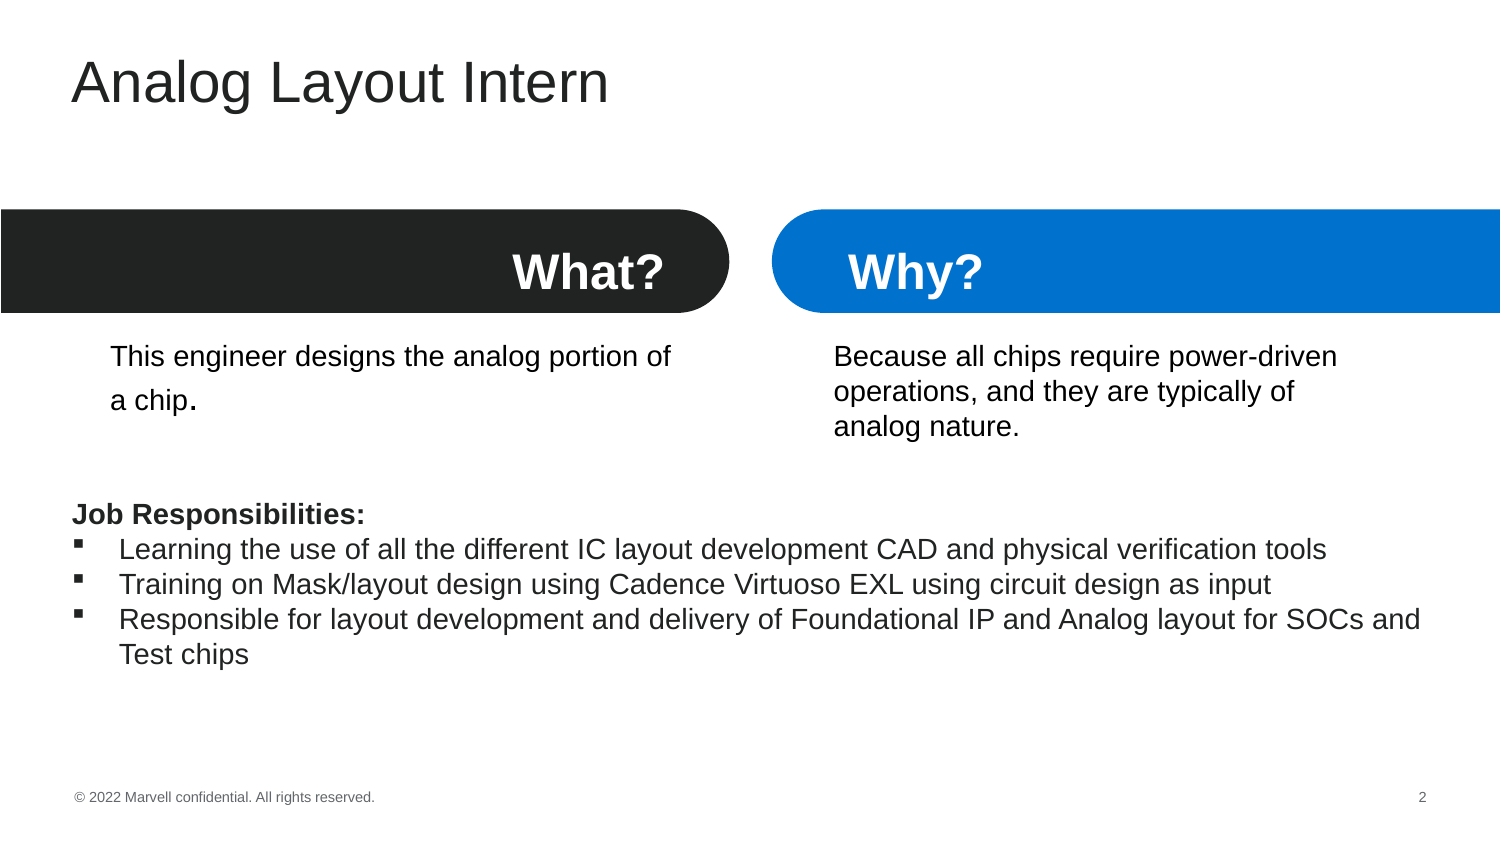

# Analog Layout Intern
What?
Why?
This engineer designs the analog portion of a chip.
Because all chips require power-driven operations, and they are typically of analog nature.
Job Responsibilities:
Learning the use of all the different IC layout development CAD and physical verification tools
Training on Mask/layout design using Cadence Virtuoso EXL using circuit design as input
Responsible for layout development and delivery of Foundational IP and Analog layout for SOCs and Test chips